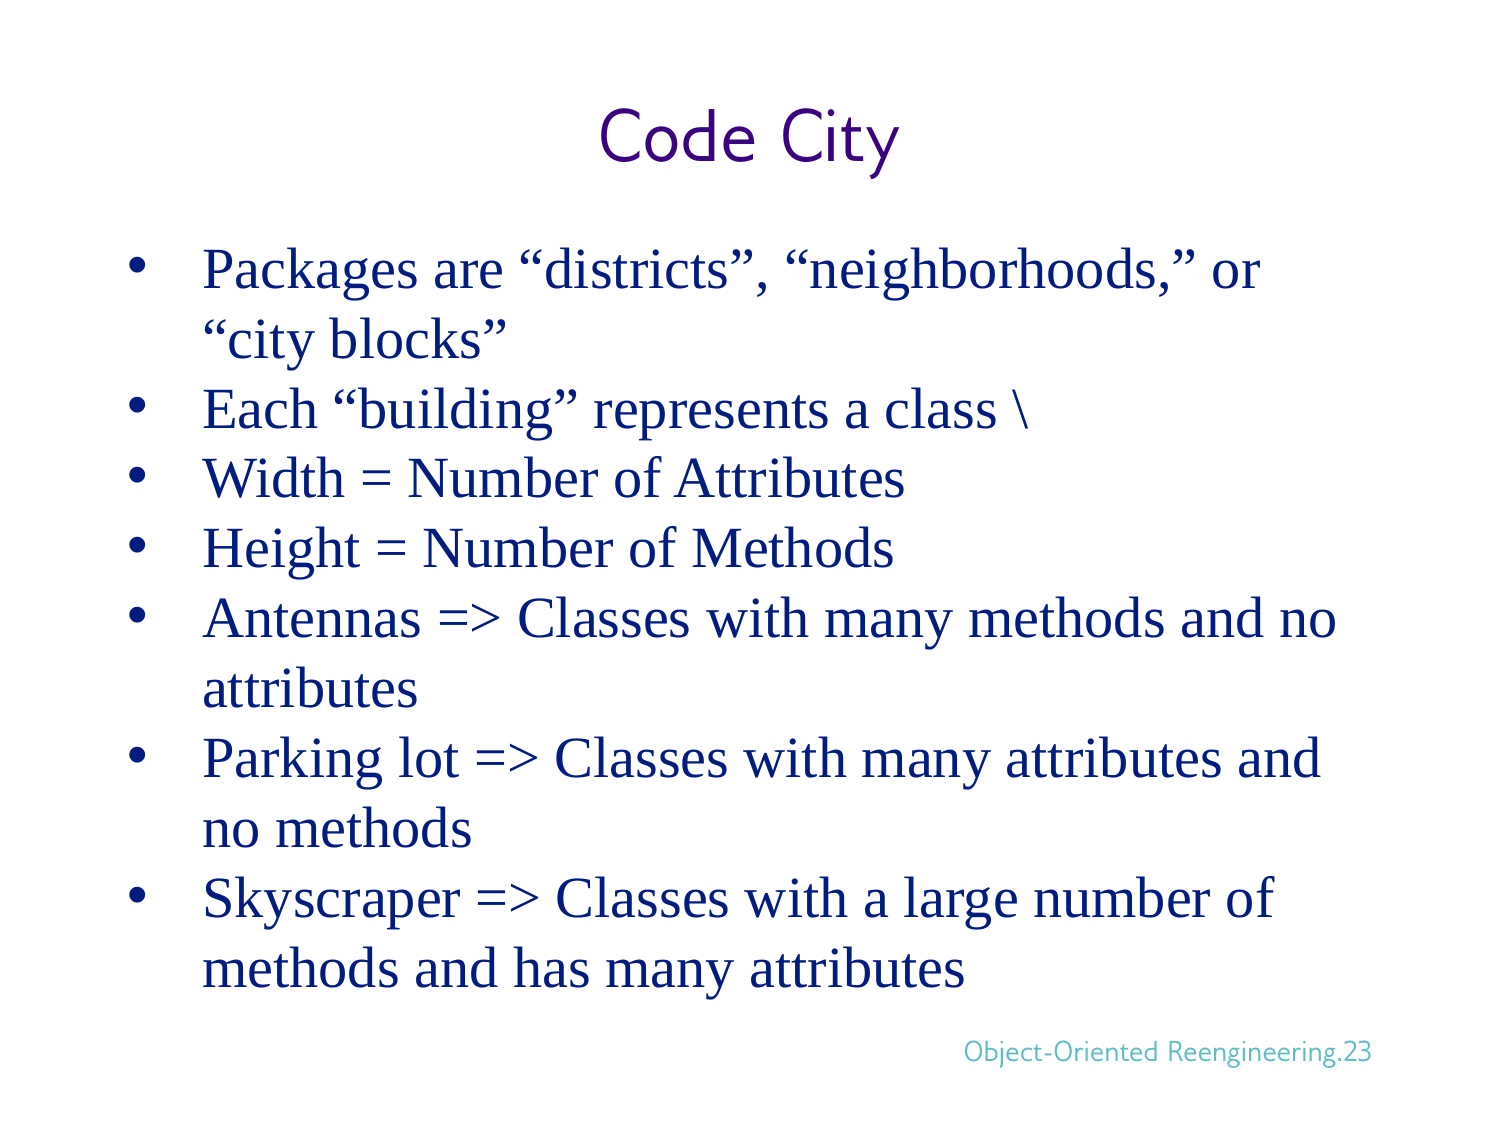

# Code City
Packages are “districts”, “neighborhoods,” or “city blocks”
Each “building” represents a class \
Width = Number of Attributes
Height = Number of Methods
Antennas => Classes with many methods and no attributes
Parking lot => Classes with many attributes and no methods
Skyscraper => Classes with a large number of methods and has many attributes

Object-Oriented Reengineering.23